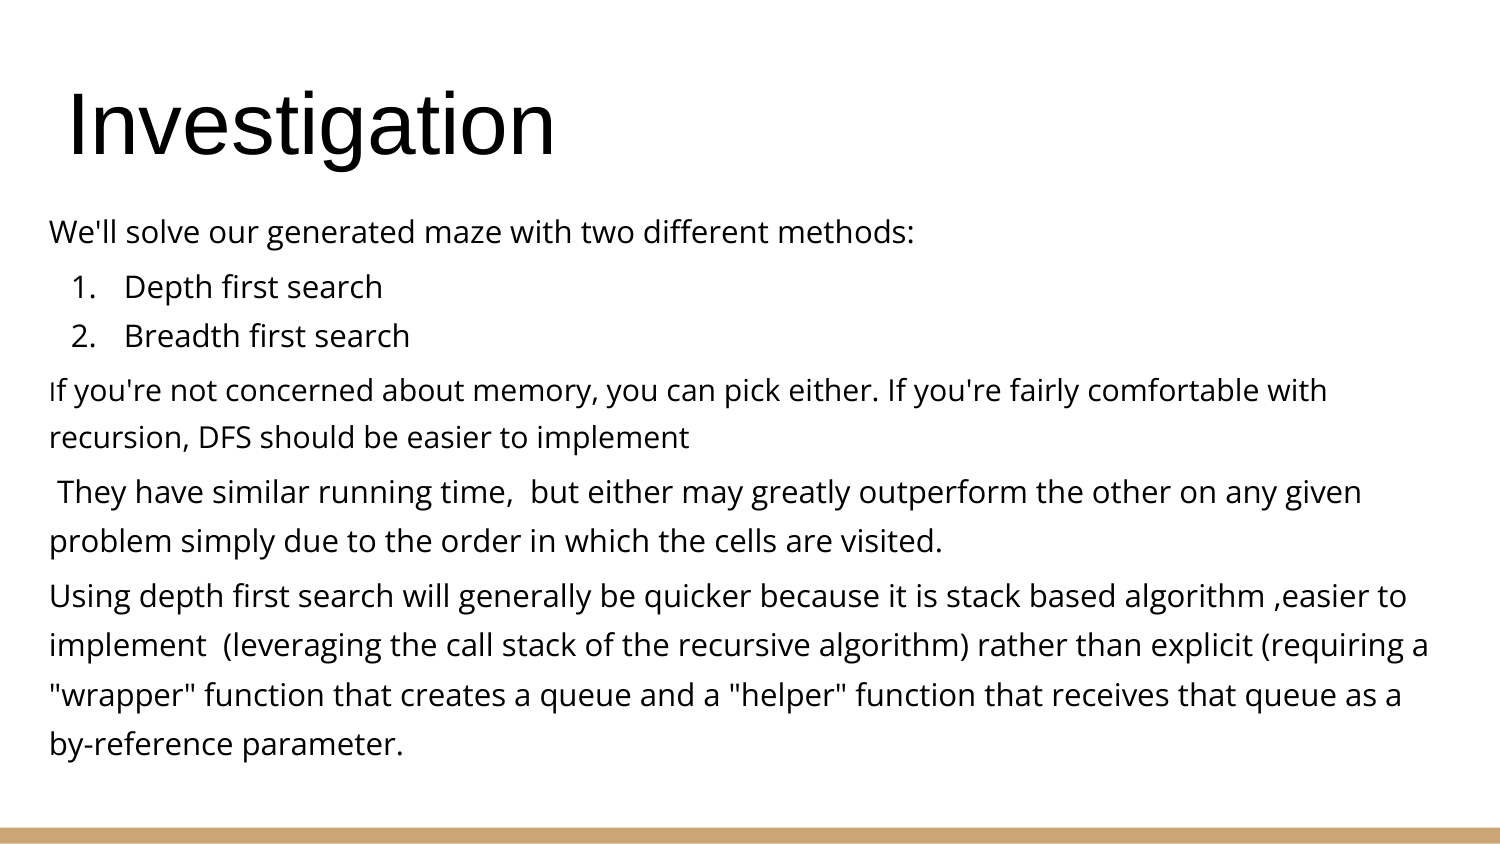

# Investigation
We'll solve our generated maze with two different methods:
Depth first search
Breadth first search
If you're not concerned about memory, you can pick either. If you're fairly comfortable with recursion, DFS should be easier to implement
 They have similar running time,  but either may greatly outperform the other on any given problem simply due to the order in which the cells are visited.
Using depth first search will generally be quicker because it is stack based algorithm ,easier to implement  (leveraging the call stack of the recursive algorithm) rather than explicit (requiring a "wrapper" function that creates a queue and a "helper" function that receives that queue as a by-reference parameter.